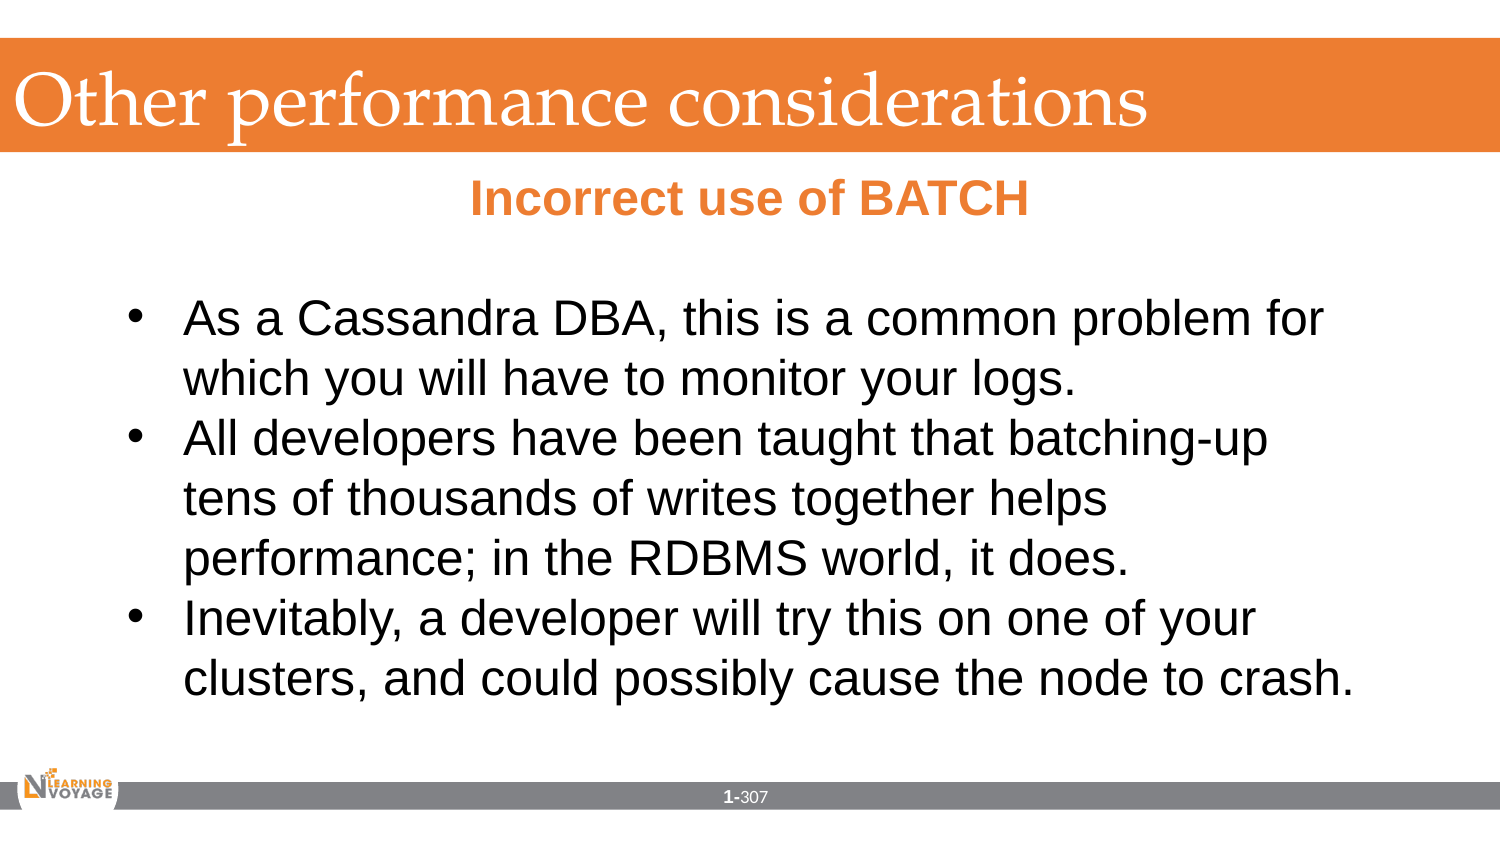

Other performance considerations
Incorrect use of BATCH

As a Cassandra DBA, this is a common problem for which you will have to monitor your logs.
All developers have been taught that batching-up tens of thousands of writes together helps performance; in the RDBMS world, it does.
Inevitably, a developer will try this on one of your clusters, and could possibly cause the node to crash.

1-307